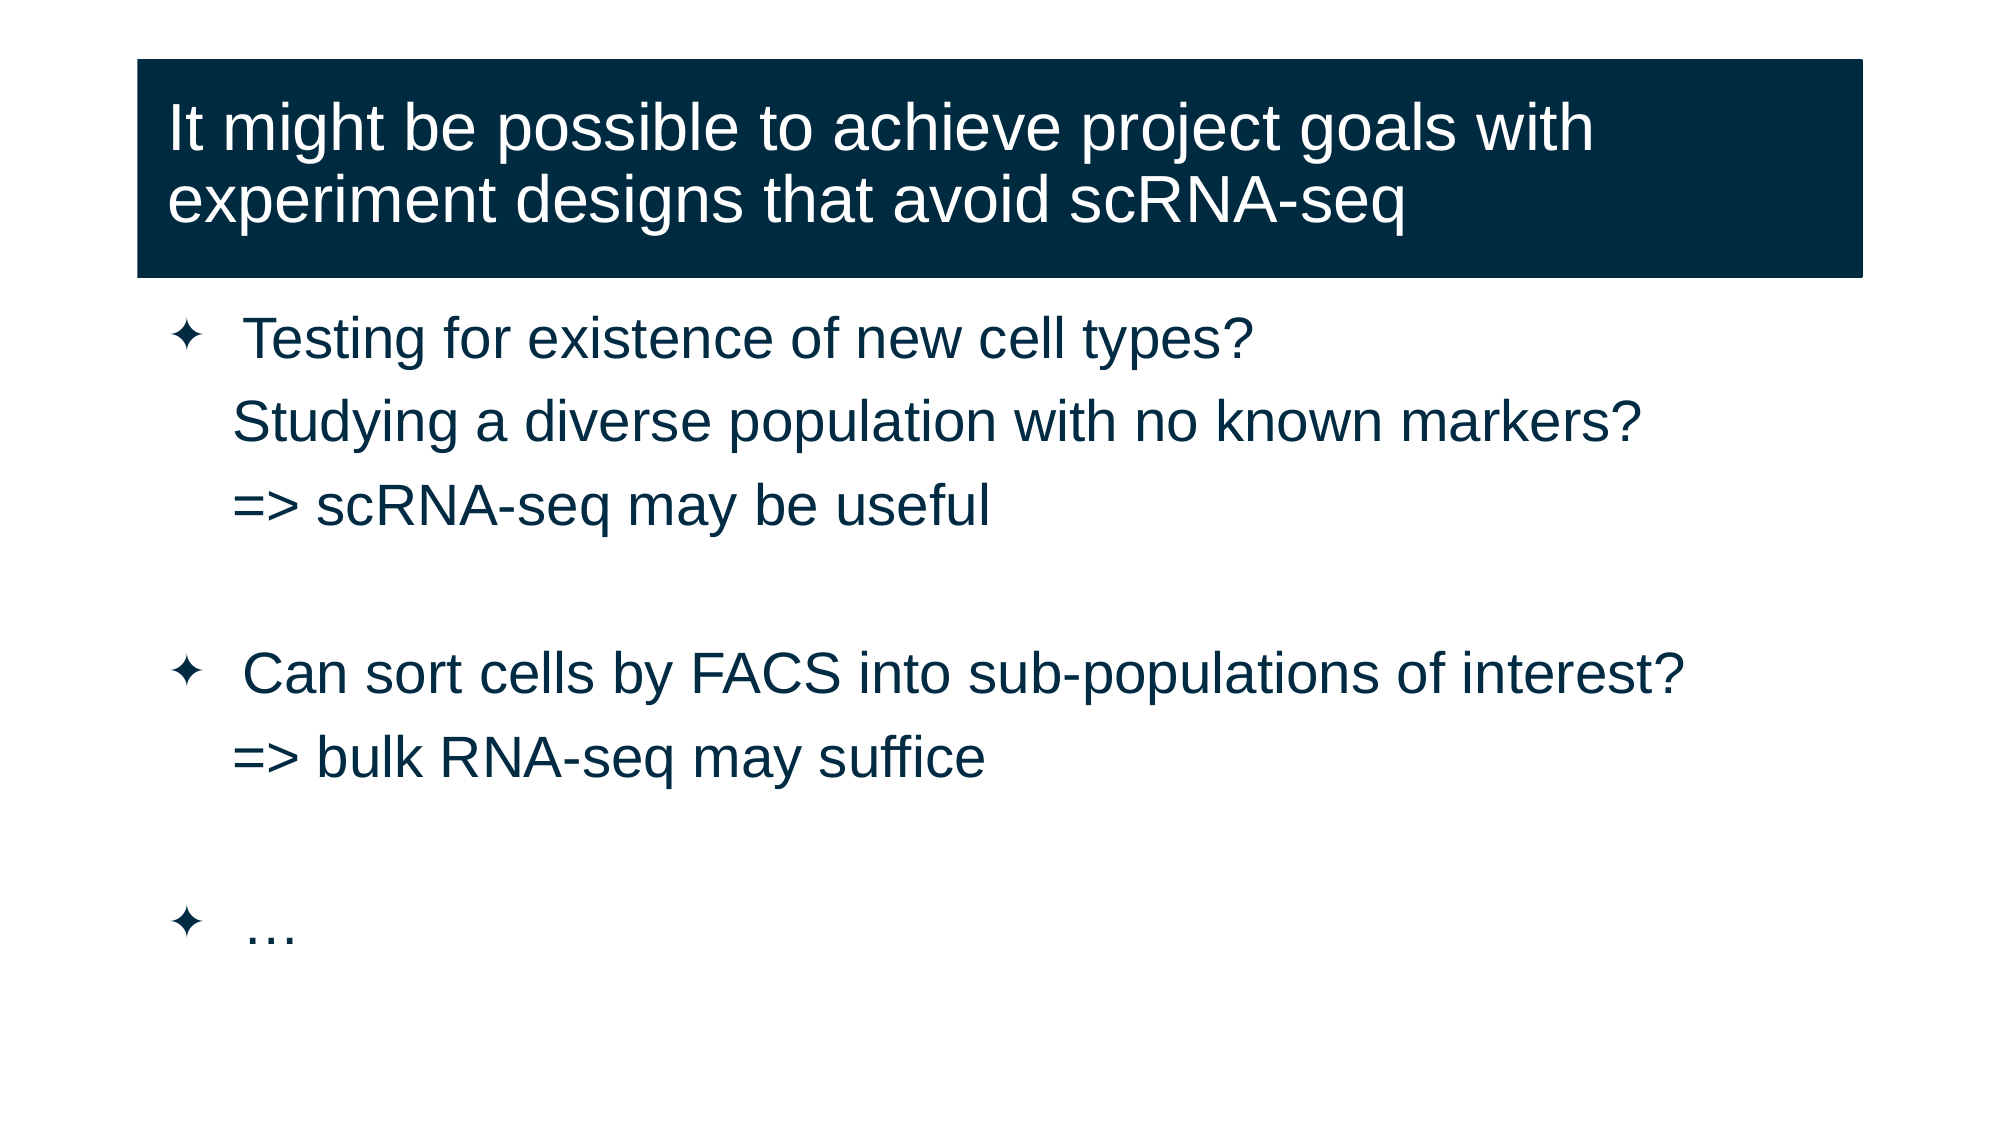

# It might be possible to achieve project goals with experiment designs that avoid scRNA-seq
Testing for existence of new cell types?
    Studying a diverse population with no known markers?
    => scRNA-seq may be useful

Can sort cells by FACS into sub-populations of interest?
    => bulk RNA-seq may suffice

…